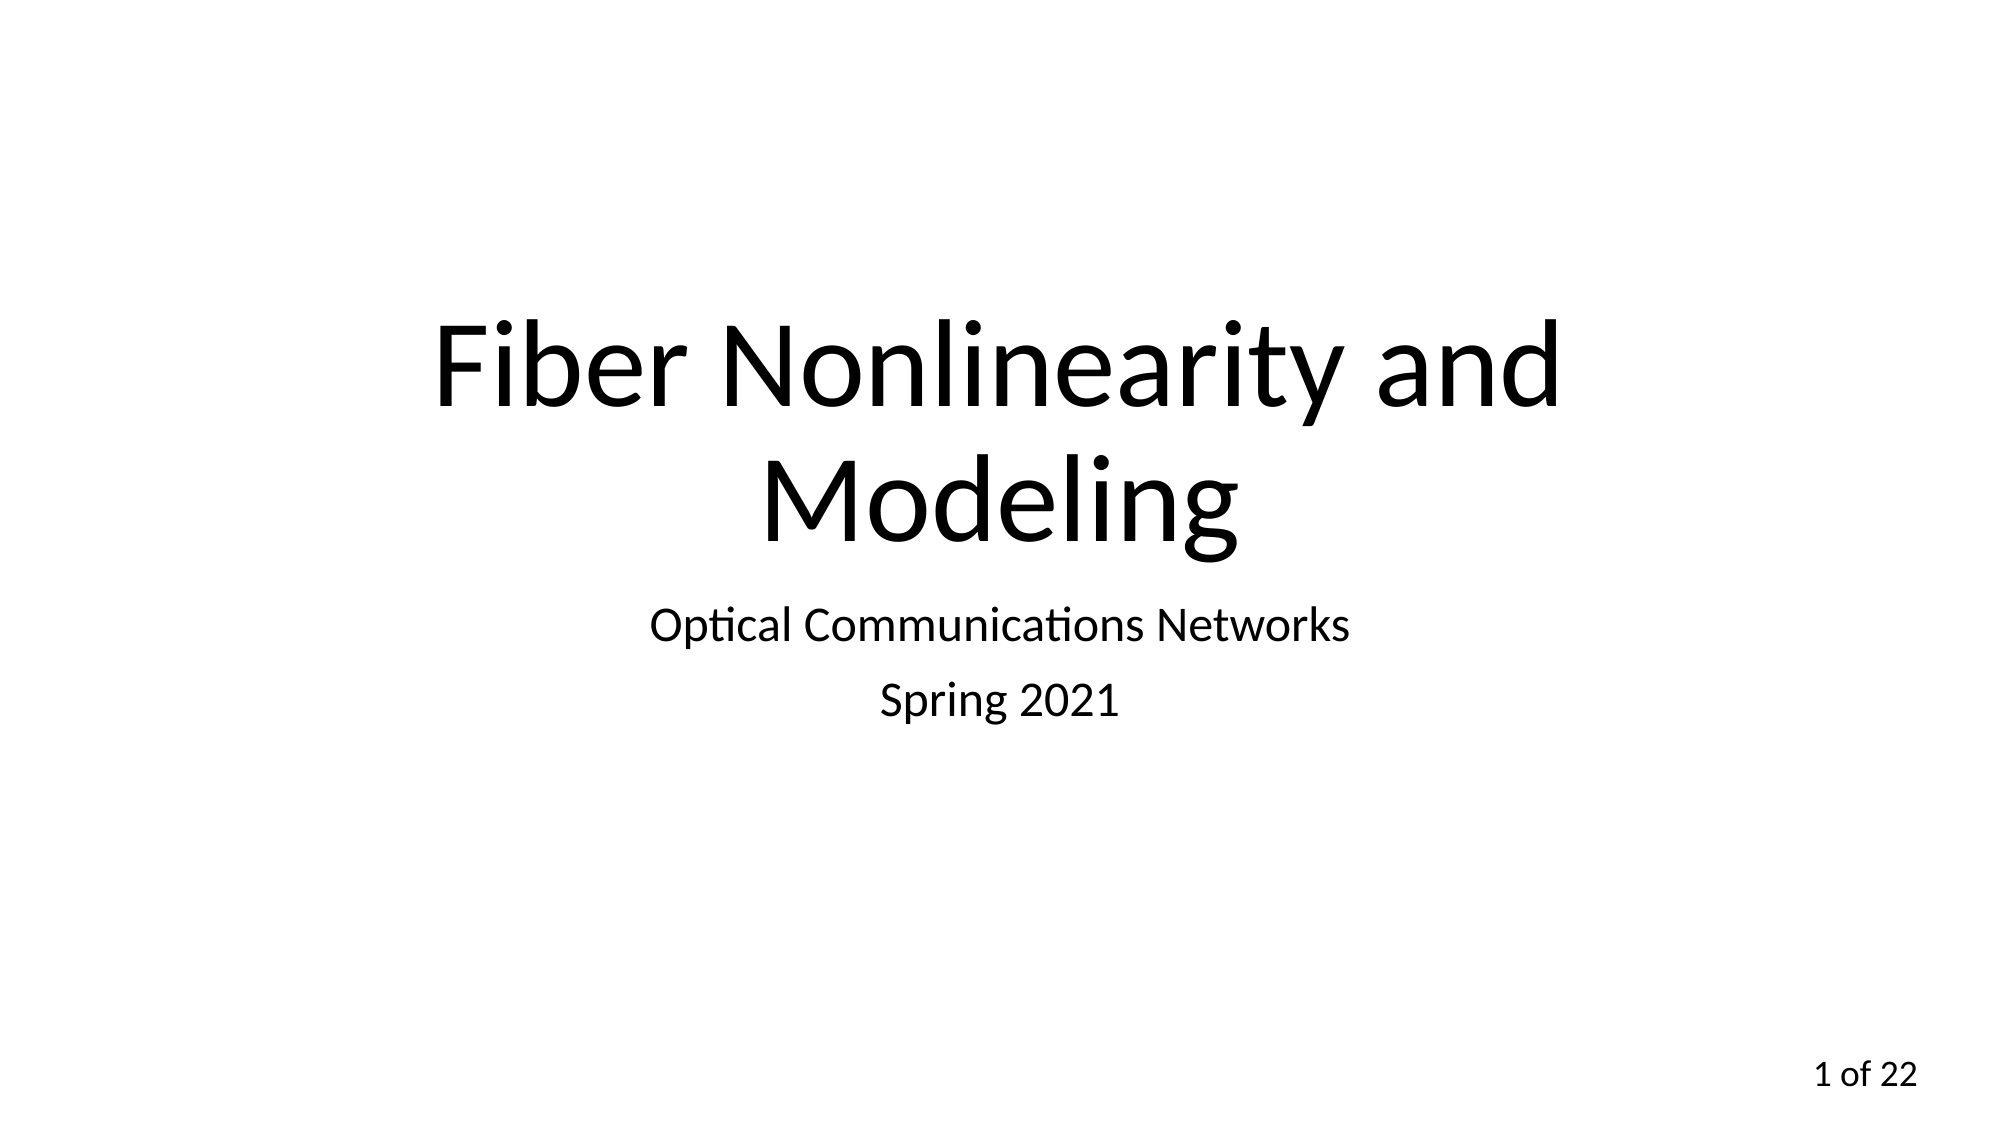

# Fiber Nonlinearity and Modeling
Optical Communications Networks
Spring 2021